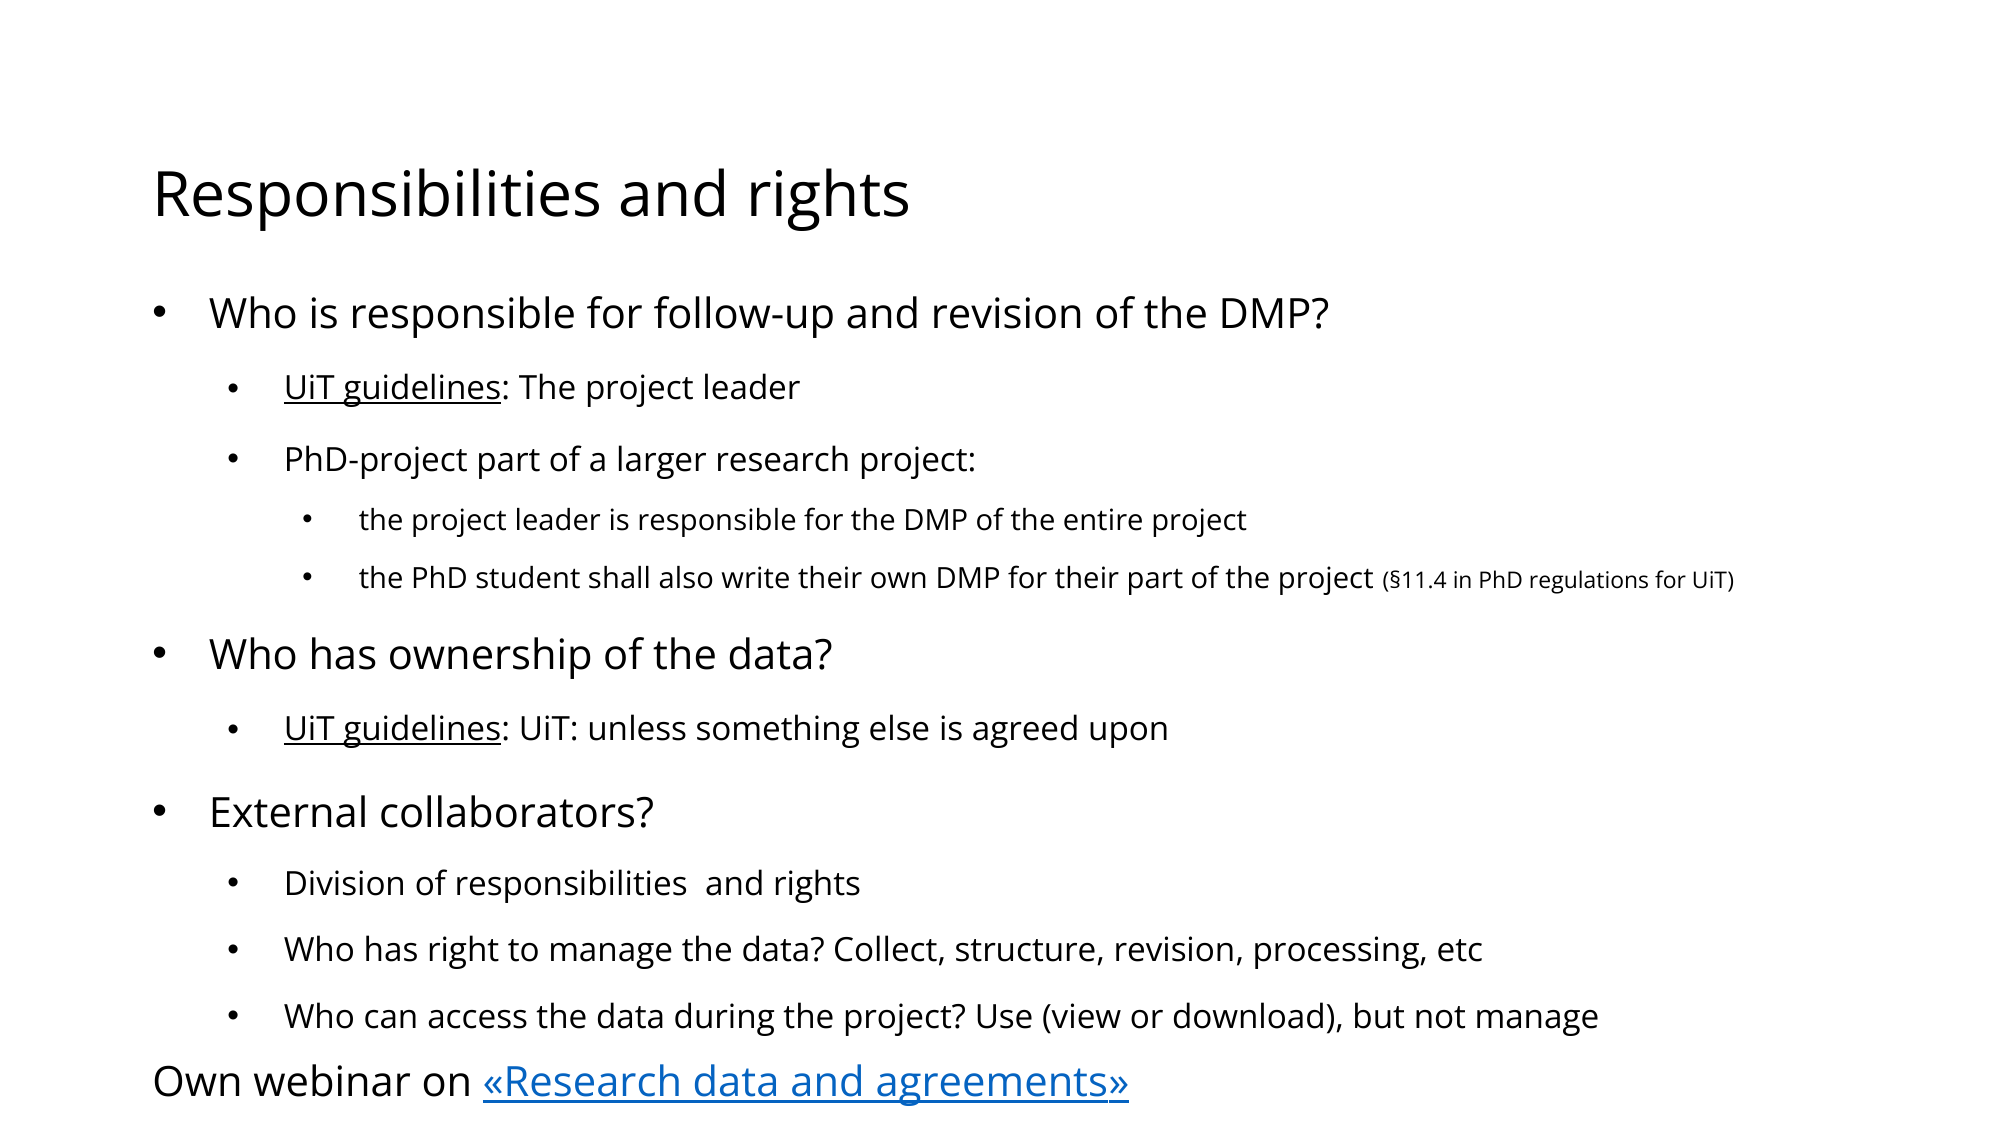

# Responsibilities and rights
Who is responsible for follow-up and revision of the DMP?
UiT guidelines: The project leader
PhD-project part of a larger research project:
the project leader is responsible for the DMP of the entire project
the PhD student shall also write their own DMP for their part of the project (§11.4 in PhD regulations for UiT)
Who has ownership of the data?
UiT guidelines: UiT: unless something else is agreed upon
External collaborators?
Division of responsibilities  and rights
Who has right to manage the data? Collect, structure, revision, processing, etc
Who can access the data during the project? Use (view or download), but not manage
Own webinar on «Research data and agreements»